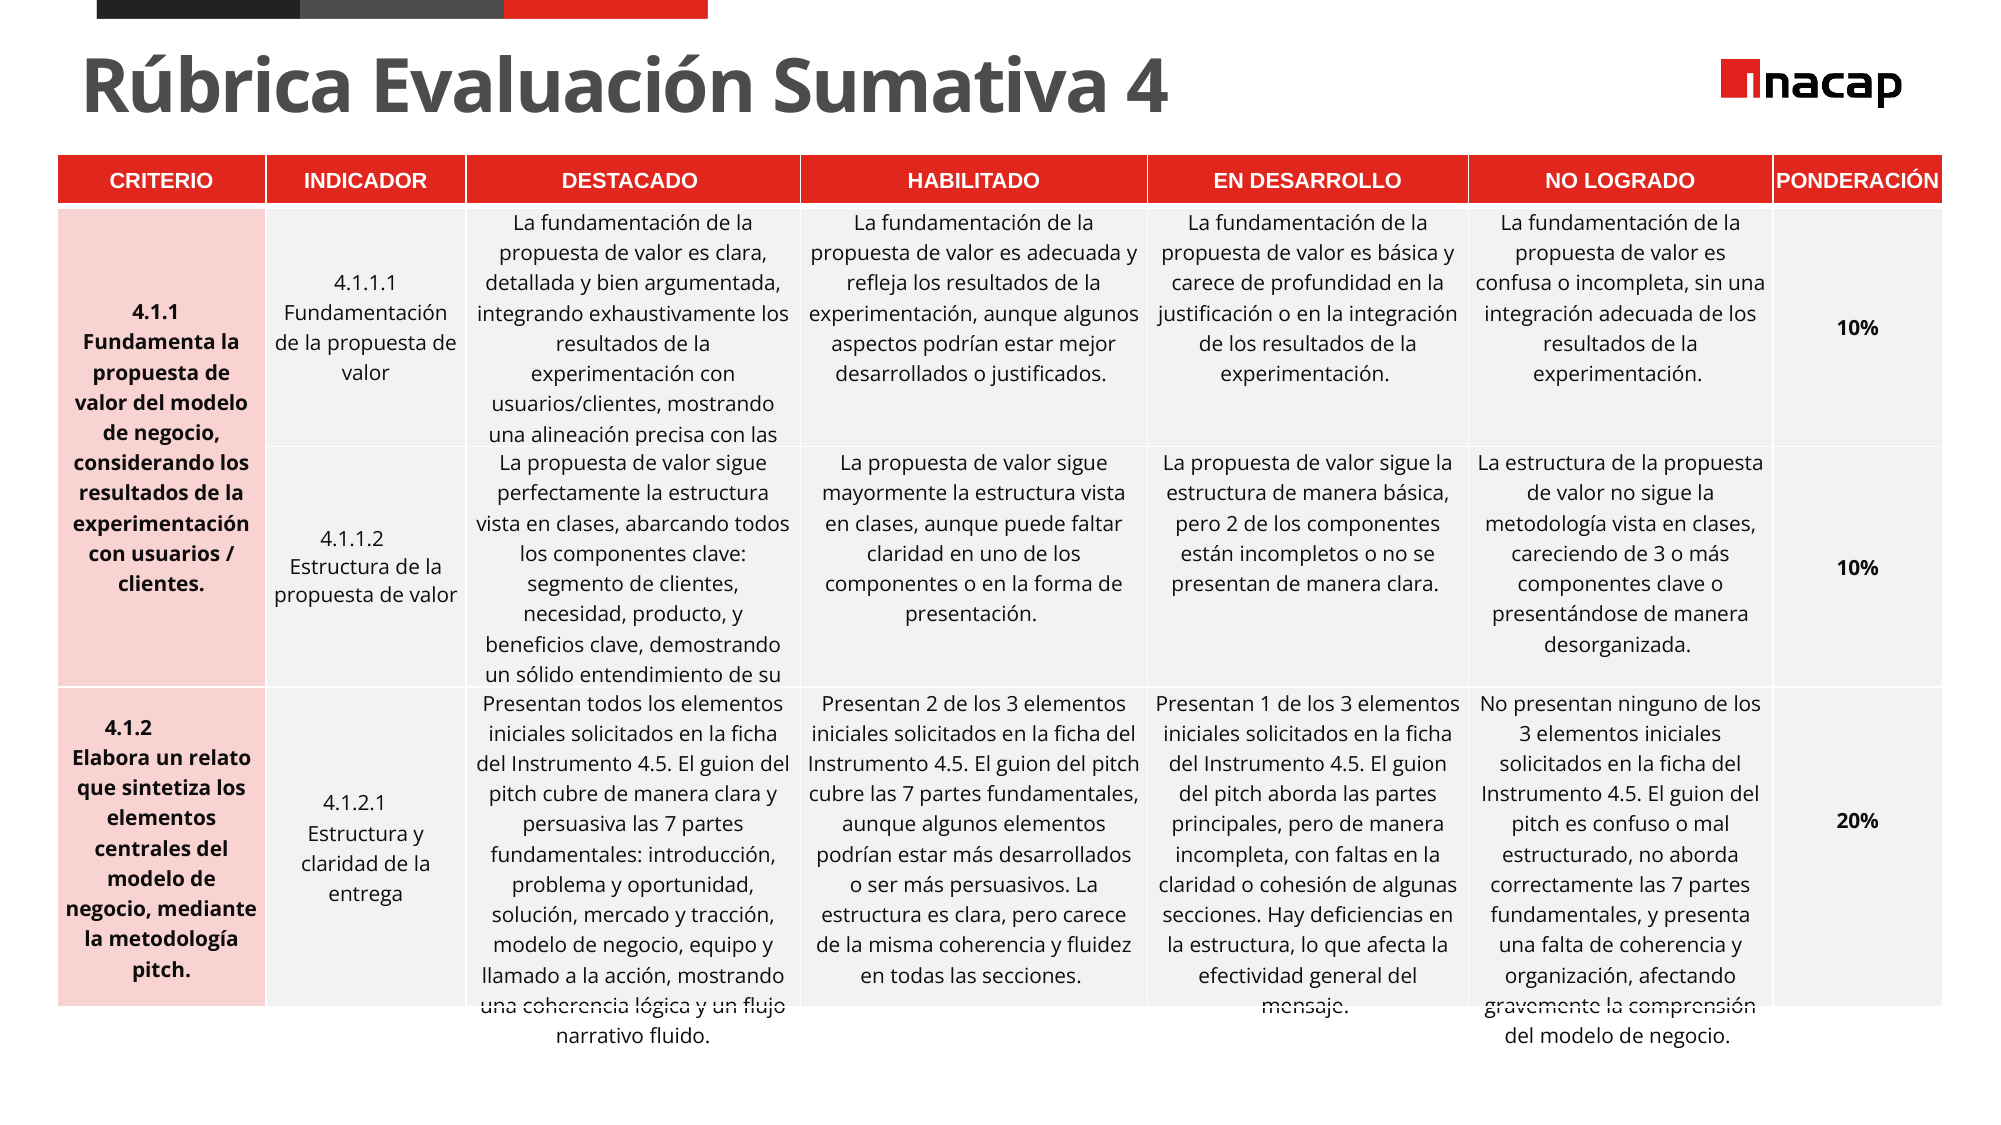

Rúbrica Evaluación Sumativa 4
| CRITERIO | INDICADOR | DESTACADO | HABILITADO | EN DESARROLLO | NO LOGRADO | PONDERACIÓN |
| --- | --- | --- | --- | --- | --- | --- |
| 4.1.1 Fundamenta la propuesta de valor del modelo de negocio, considerando los resultados de la experimentación con usuarios / clientes. | 4.1.1.1 Fundamentación de la propuesta de valor | La fundamentación de la propuesta de valor es clara, detallada y bien argumentada, integrando exhaustivamente los resultados de la experimentación con usuarios/clientes, mostrando una alineación precisa con las necesidades del mercado. | La fundamentación de la propuesta de valor es adecuada y refleja los resultados de la experimentación, aunque algunos aspectos podrían estar mejor desarrollados o justificados. | La fundamentación de la propuesta de valor es básica y carece de profundidad en la justificación o en la integración de los resultados de la experimentación. | La fundamentación de la propuesta de valor es confusa o incompleta, sin una integración adecuada de los resultados de la experimentación. | 10% |
|  | 4.1.1.2 Estructura de la propuesta de valor | La propuesta de valor sigue perfectamente la estructura vista en clases, abarcando todos los componentes clave: segmento de clientes, necesidad, producto, y beneficios clave, demostrando un sólido entendimiento de su importancia. | La propuesta de valor sigue mayormente la estructura vista en clases, aunque puede faltar claridad en uno de los componentes o en la forma de presentación. | La propuesta de valor sigue la estructura de manera básica, pero 2 de los componentes están incompletos o no se presentan de manera clara. | La estructura de la propuesta de valor no sigue la metodología vista en clases, careciendo de 3 o más componentes clave o presentándose de manera desorganizada. | 10% |
| 4.1.2 Elabora un relato que sintetiza los elementos centrales del modelo de negocio, mediante la metodología pitch. | 4.1.2.1 Estructura y claridad de la entrega | Presentan todos los elementos iniciales solicitados en la ficha del Instrumento 4.5. El guion del pitch cubre de manera clara y persuasiva las 7 partes fundamentales: introducción, problema y oportunidad, solución, mercado y tracción, modelo de negocio, equipo y llamado a la acción, mostrando una coherencia lógica y un flujo narrativo fluido. | Presentan 2 de los 3 elementos iniciales solicitados en la ficha del Instrumento 4.5. El guion del pitch cubre las 7 partes fundamentales, aunque algunos elementos podrían estar más desarrollados o ser más persuasivos. La estructura es clara, pero carece de la misma coherencia y fluidez en todas las secciones. | Presentan 1 de los 3 elementos iniciales solicitados en la ficha del Instrumento 4.5. El guion del pitch aborda las partes principales, pero de manera incompleta, con faltas en la claridad o cohesión de algunas secciones. Hay deficiencias en la estructura, lo que afecta la efectividad general del mensaje. | No presentan ninguno de los 3 elementos iniciales solicitados en la ficha del Instrumento 4.5. El guion del pitch es confuso o mal estructurado, no aborda correctamente las 7 partes fundamentales, y presenta una falta de coherencia y organización, afectando gravemente la comprensión del modelo de negocio. | 20% |